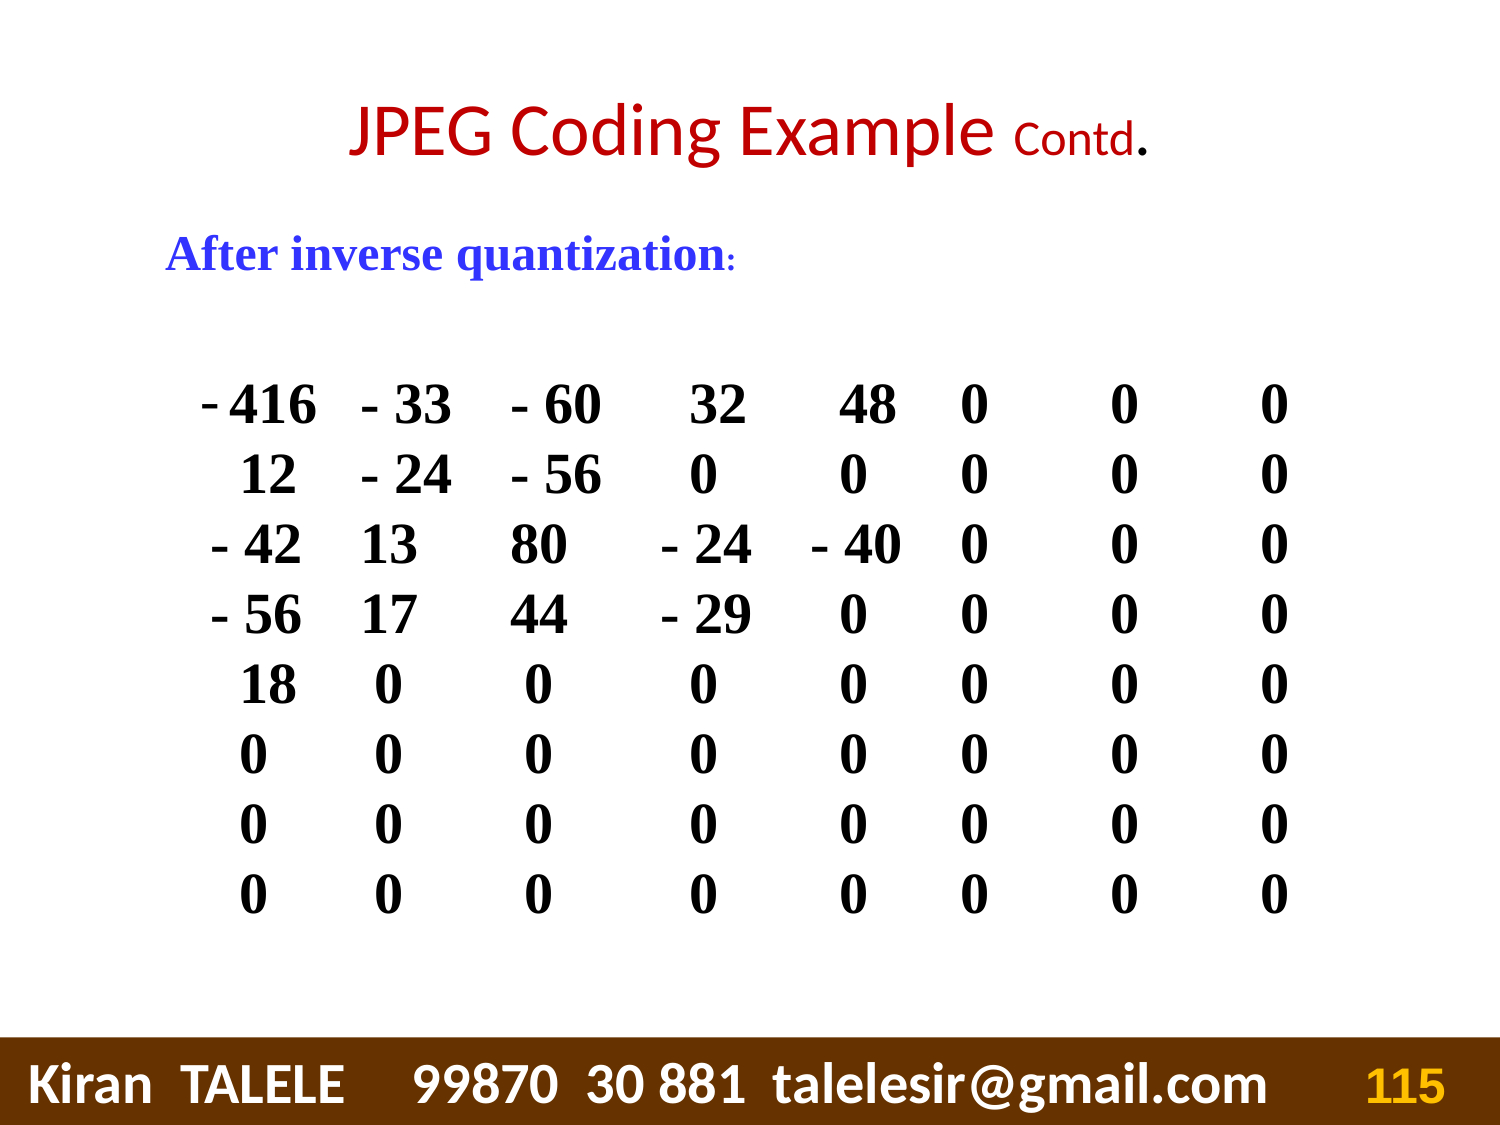

# JPEG Coding Example Contd.
   After inverse quantization:

416	- 33	- 60	  32	  48	0	0	0
  12	- 24	- 56	  0	  0	0	0	0
- 42	13	80	- 24	- 40	0	0	0
- 56	17	44	- 29	  0	0	0	0
  18	 0	 0	  0	  0	0	0	0
  0	 0	 0	  0	  0	0	0	0
  0	 0	 0	  0	  0	0	0	0
  0	 0	 0	  0	  0	0	0	0
 Kiran  TALELE     99870  30 881  talelesir@gmail.com
115